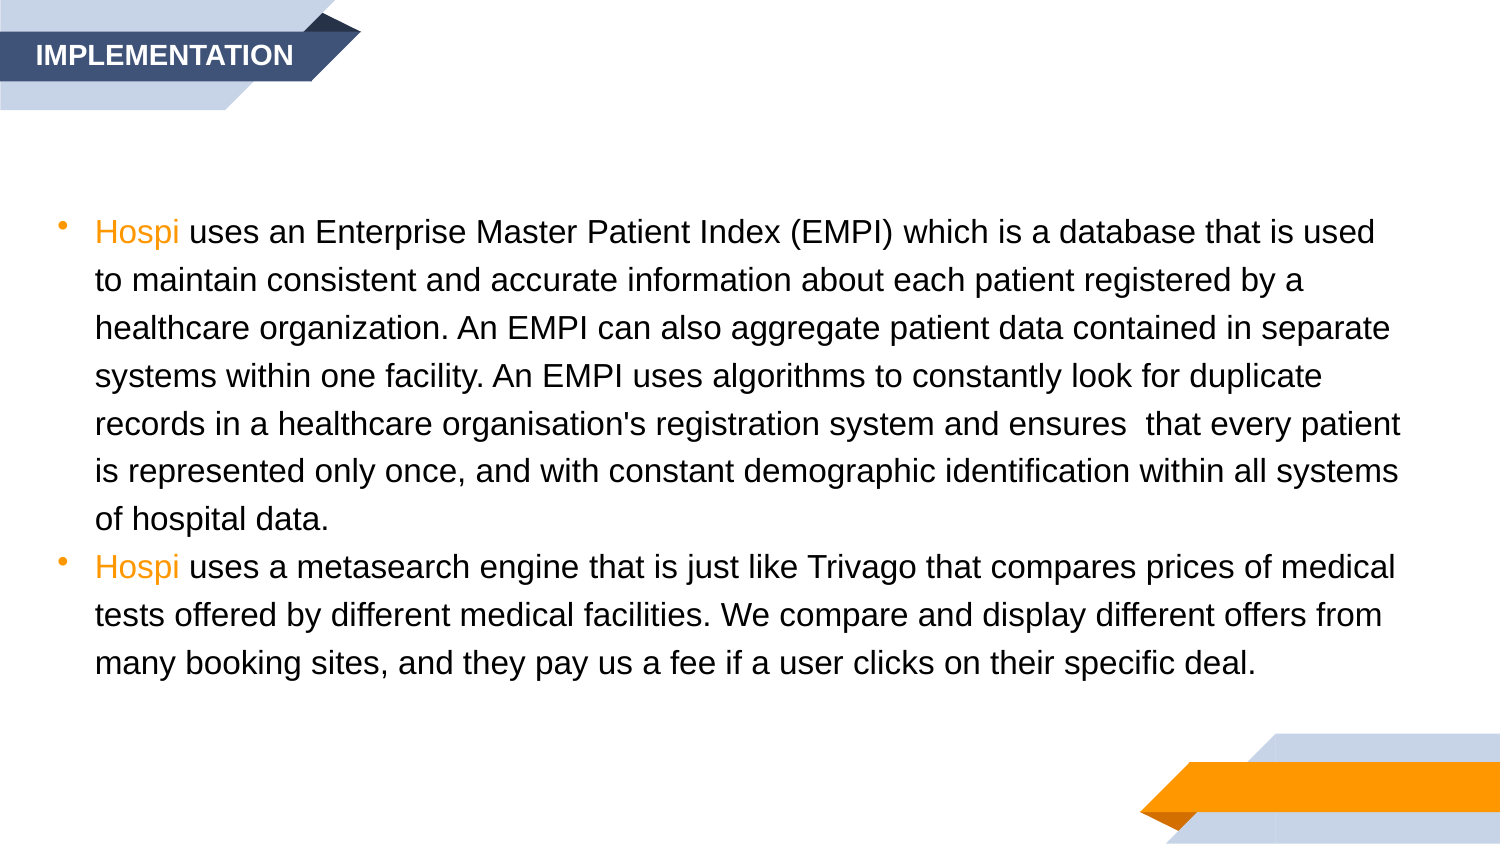

IMPLEMENTATION
Hospi uses an Enterprise Master Patient Index (EMPI) which is a database that is used to maintain consistent and accurate information about each patient registered by a healthcare organization. An EMPI can also aggregate patient data contained in separate systems within one facility. An EMPI uses algorithms to constantly look for duplicate records in a healthcare organisation's registration system and ensures  that every patient is represented only once, and with constant demographic identification within all systems of hospital data.
Hospi uses a metasearch engine that is just like Trivago that compares prices of medical tests offered by different medical facilities. We compare and display different offers from many booking sites, and they pay us a fee if a user clicks on their specific deal.
11